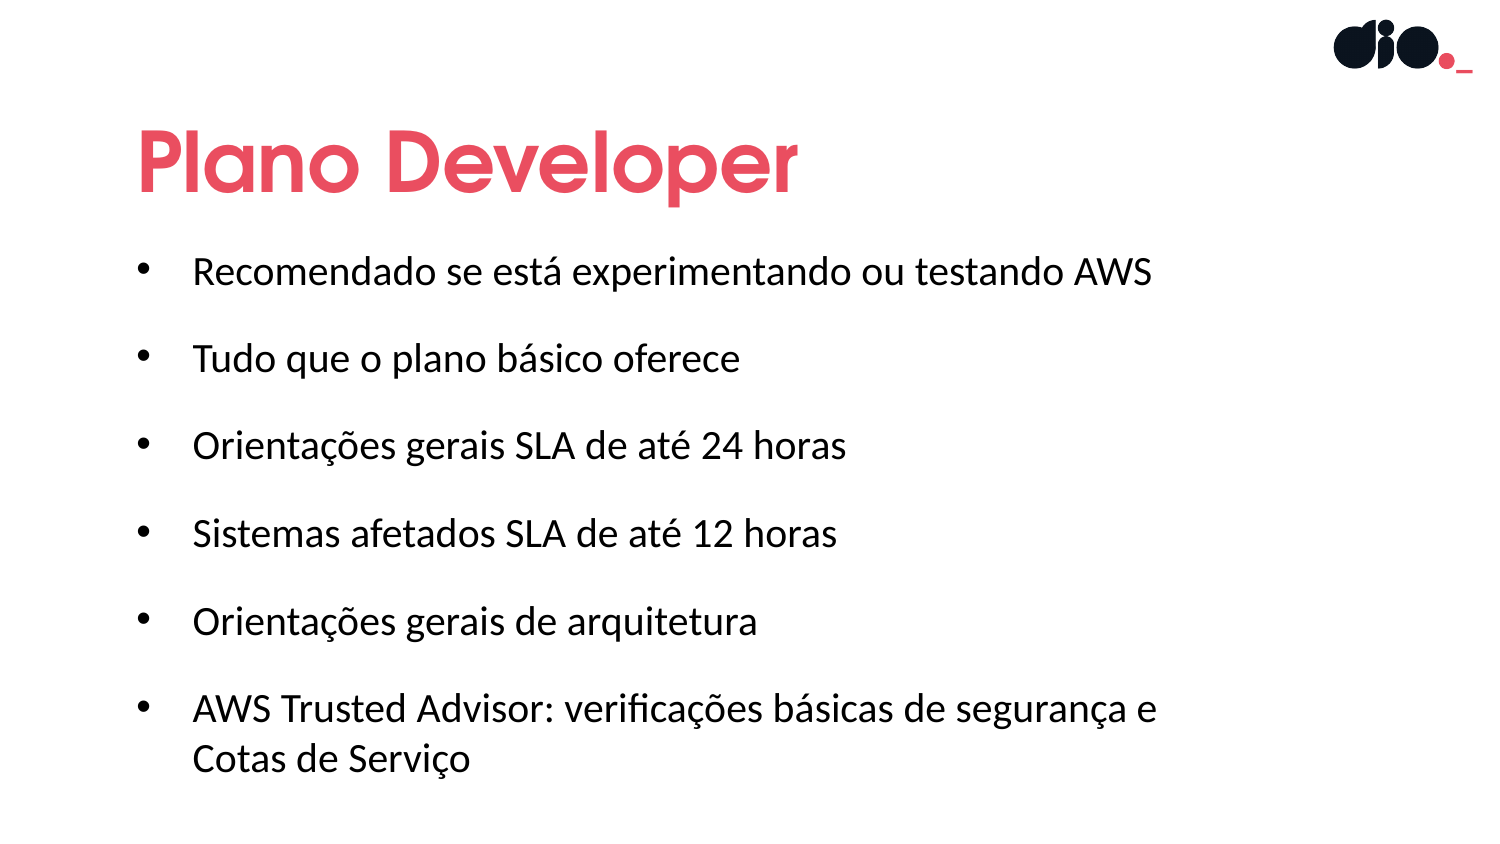

Plano Developer
Recomendado se está experimentando ou testando AWS
Tudo que o plano básico oferece
Orientações gerais SLA de até 24 horas
Sistemas afetados SLA de até 12 horas
Orientações gerais de arquitetura
AWS Trusted Advisor: verificações básicas de segurança e Cotas de Serviço